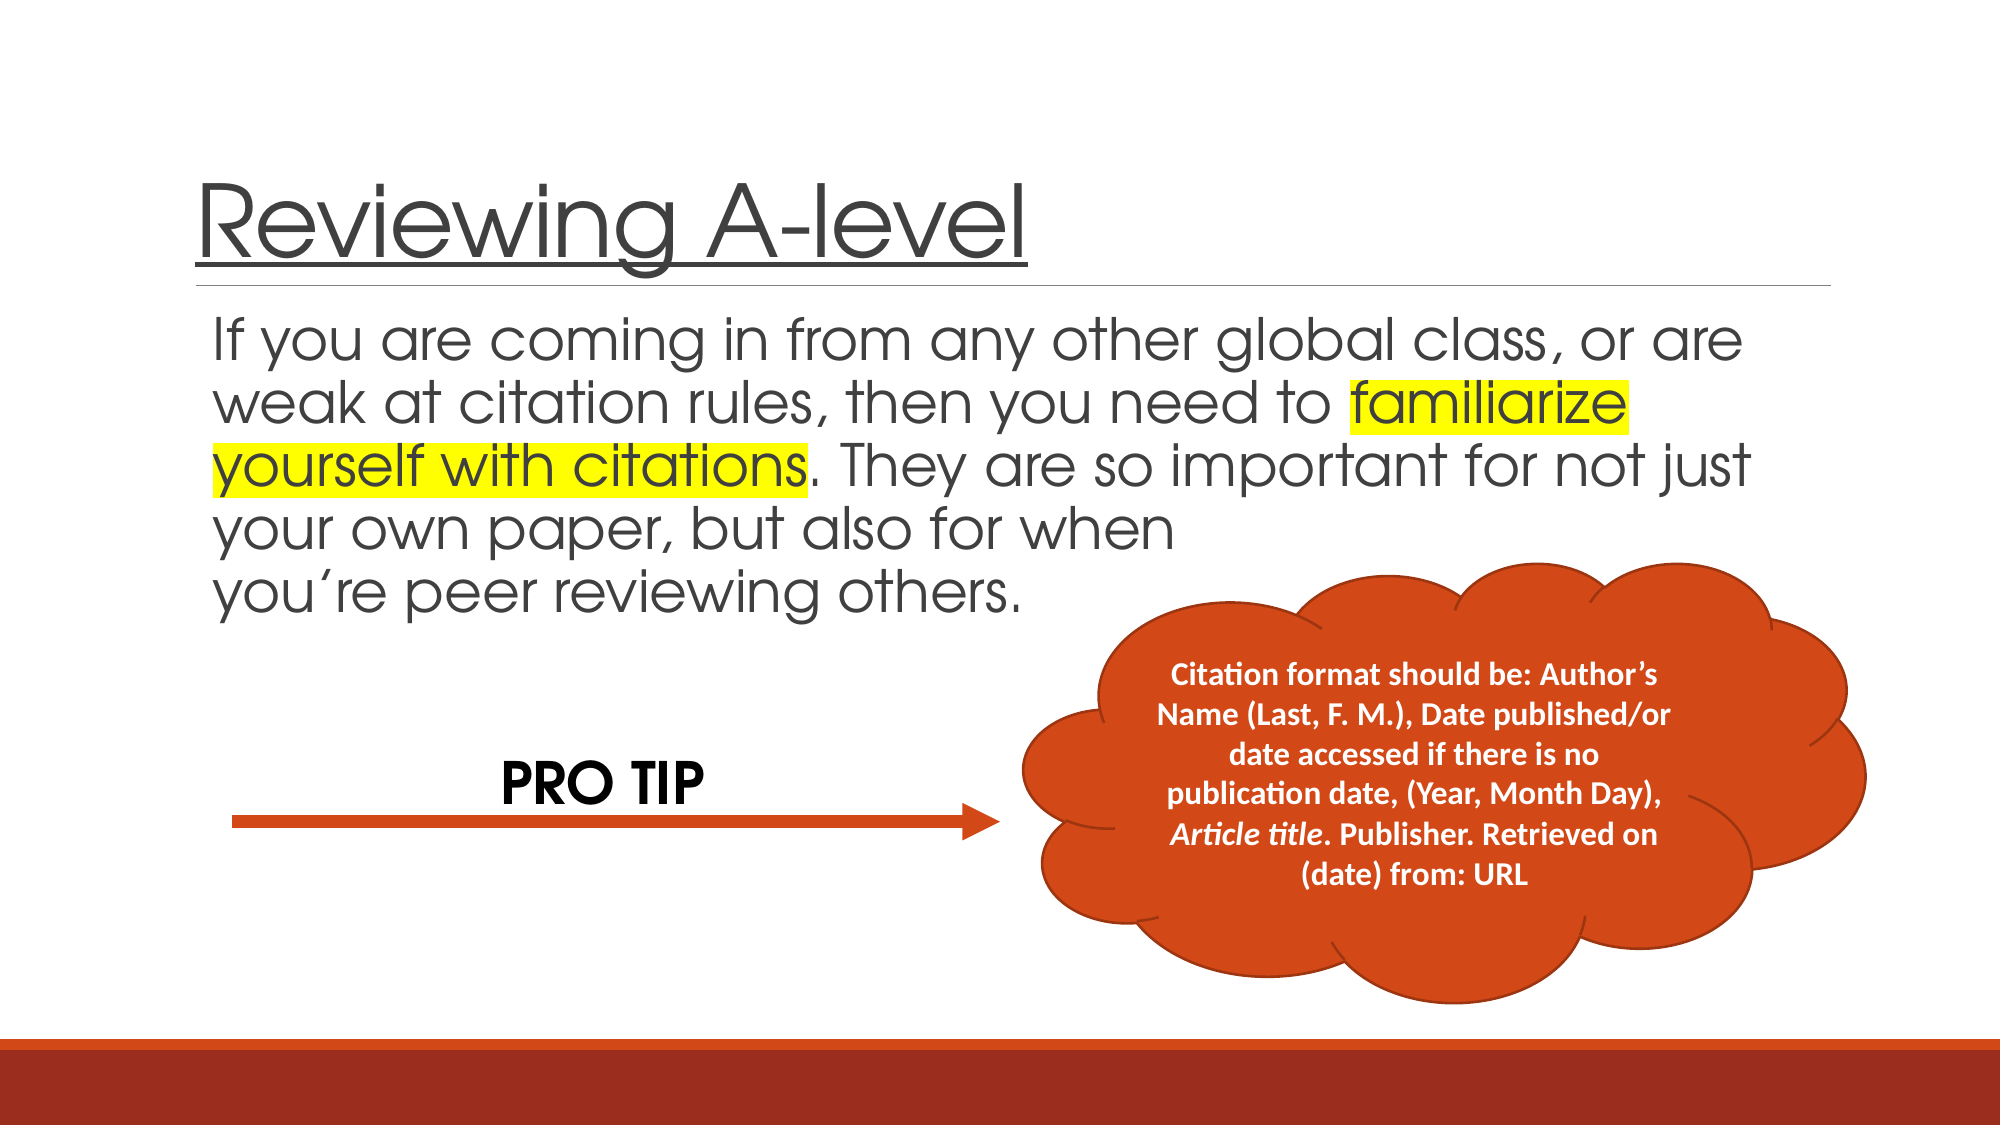

# Reviewing A-level
If you are coming in from any other global class, or are weak at citation rules, then you need to familiarize yourself with citations. They are so important for not just your own paper, but also for when
you’re peer reviewing others.

Citation format should be: Author’s Name (Last, F. M.), Date published/or date accessed if there is no publication date, (Year, Month Day), Article title. Publisher. Retrieved on (date) from: URL
PRO TIP